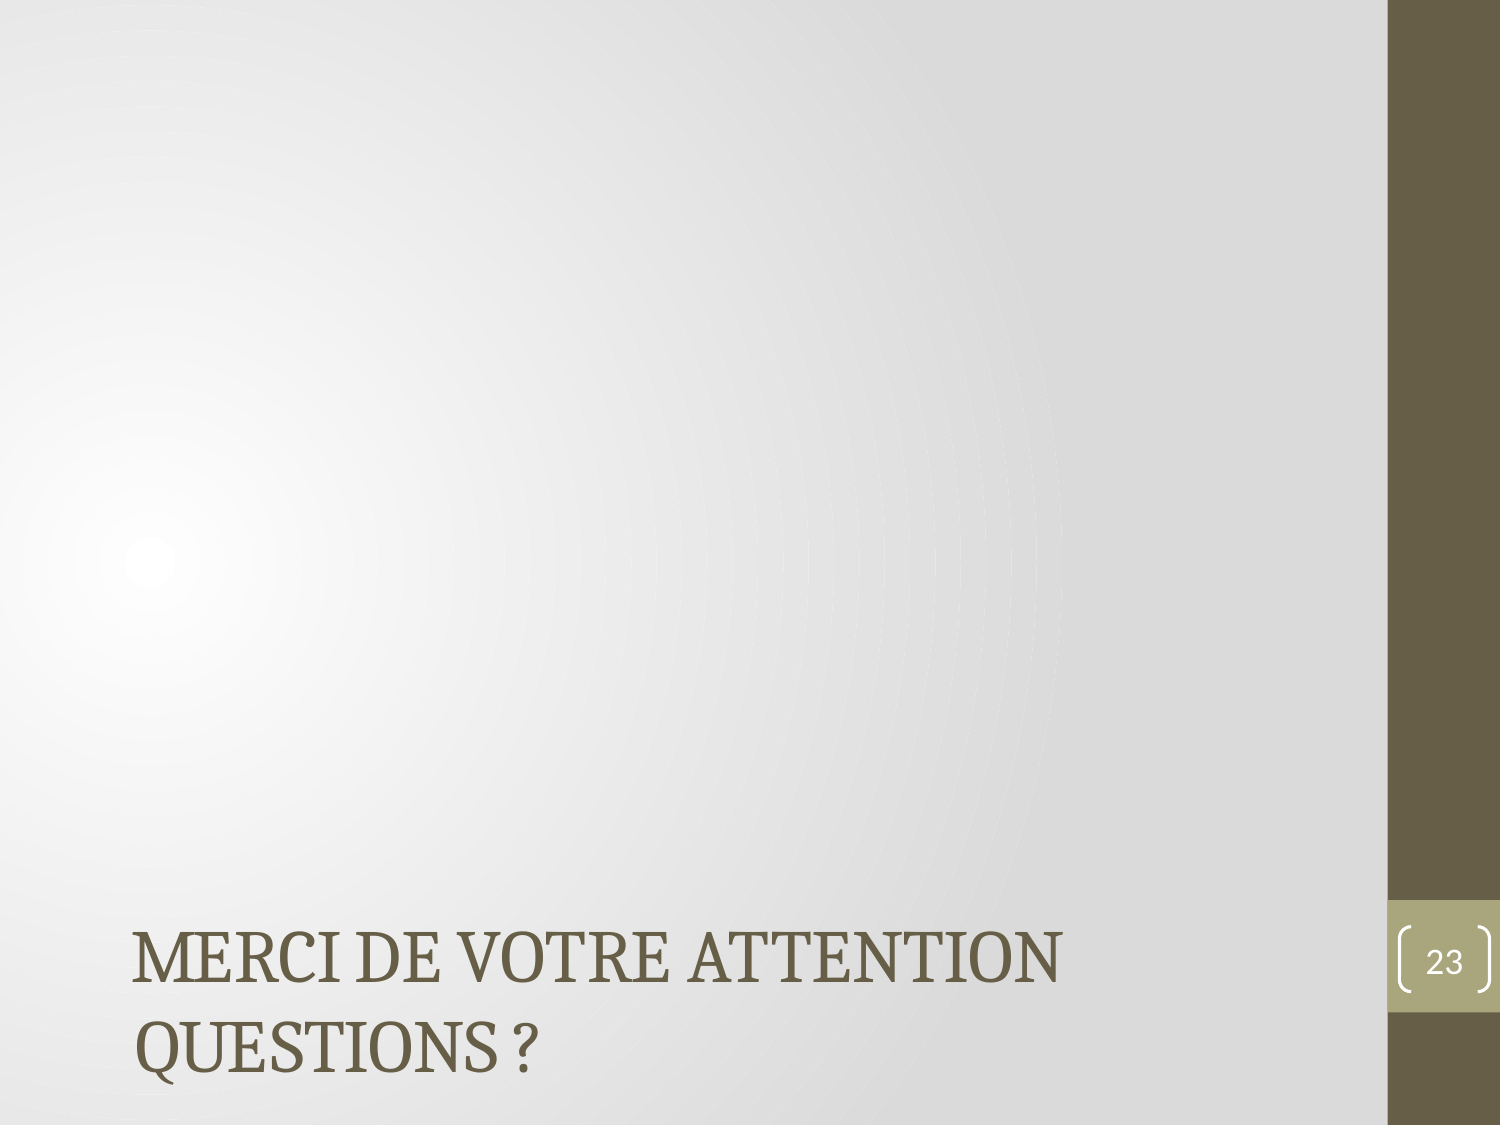

# Merci de votre attention Questions ?
23